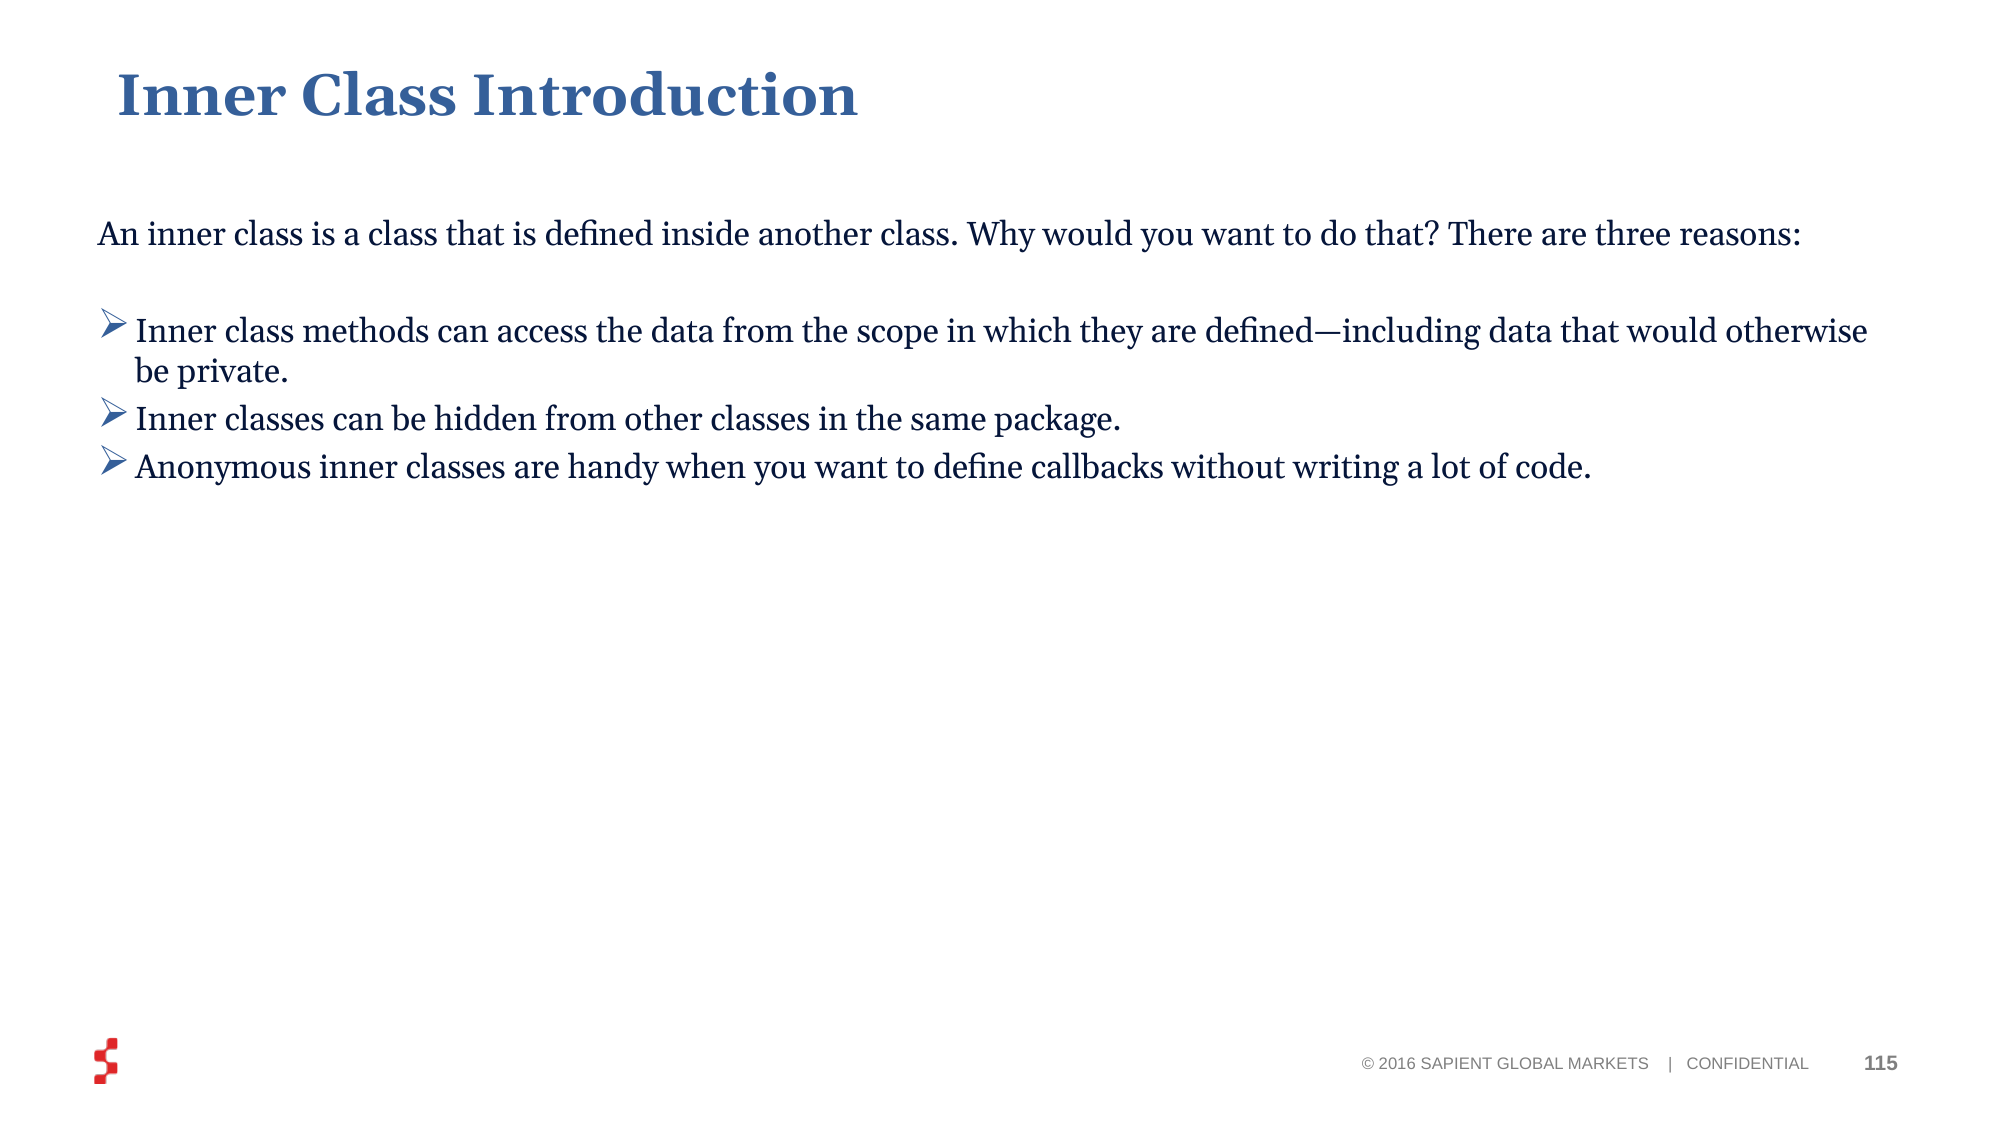

# Inner Class Introduction
An inner class is a class that is defined inside another class. Why would you want to do that? There are three reasons:

Inner class methods can access the data from the scope in which they are defined—including data that would otherwise be private.
Inner classes can be hidden from other classes in the same package.
Anonymous inner classes are handy when you want to define callbacks without writing a lot of code.